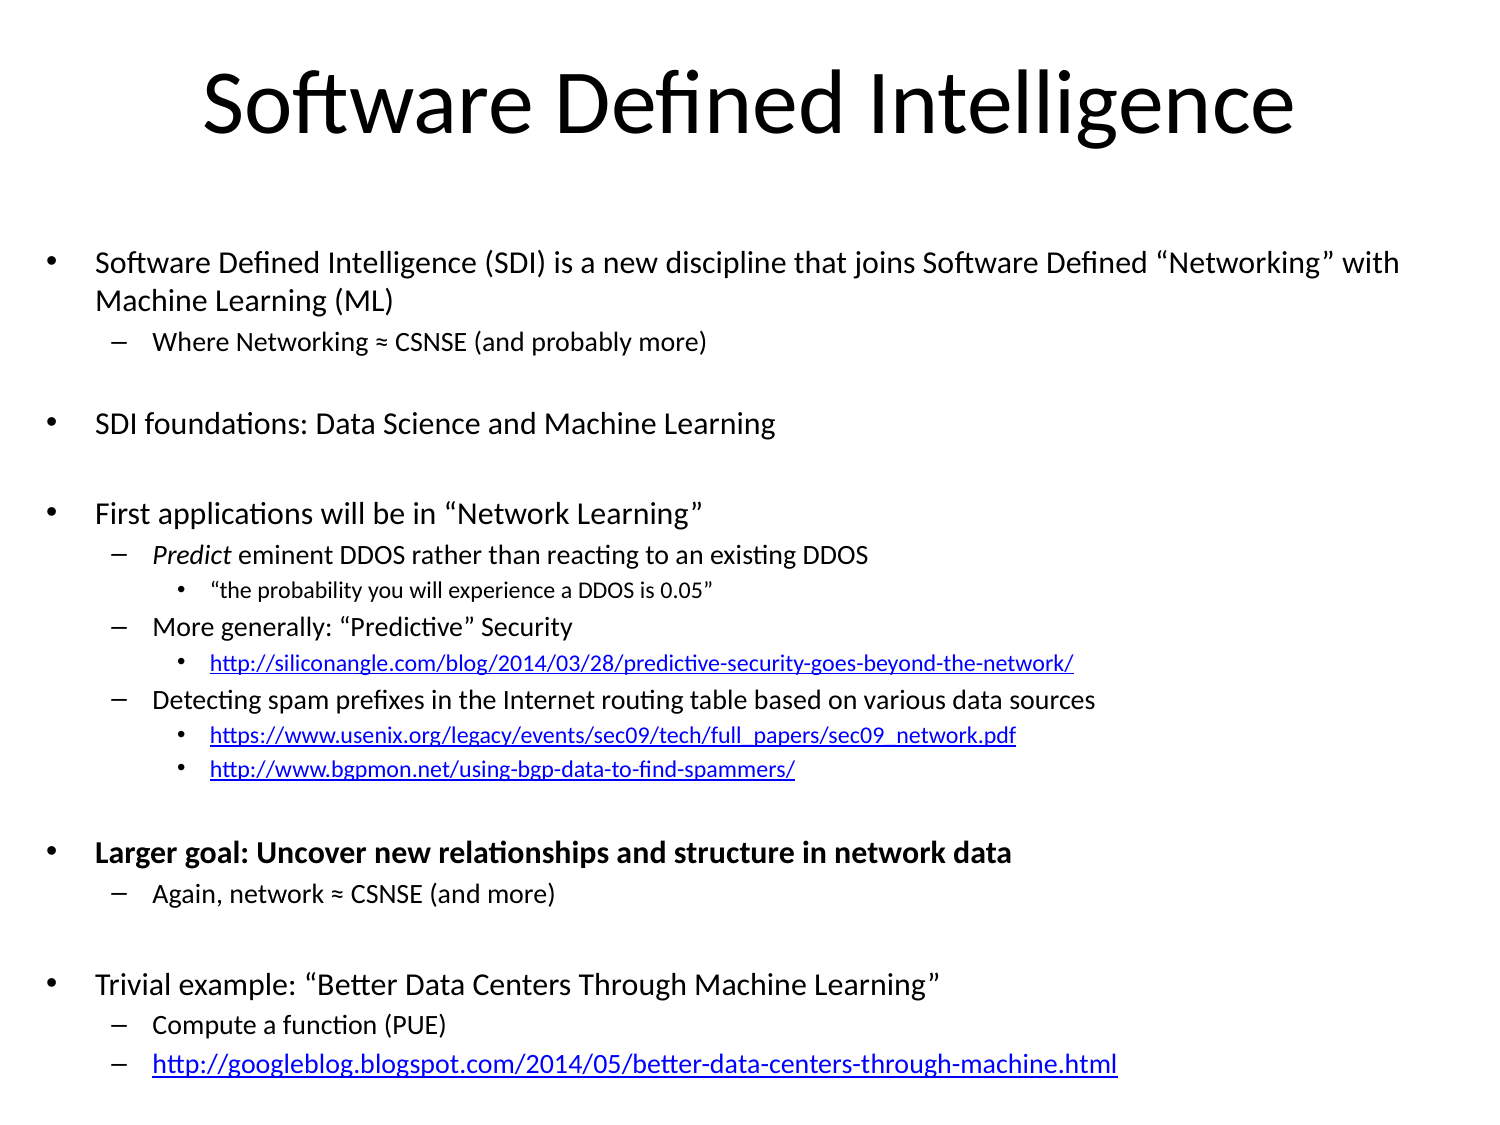

# Software Defined Intelligence
Software Defined Intelligence (SDI) is a new discipline that joins Software Defined “Networking” with Machine Learning (ML)
Where Networking ≈ CSNSE (and probably more)

SDI foundations: Data Science and Machine Learning

First applications will be in “Network Learning”
Predict eminent DDOS rather than reacting to an existing DDOS
“the probability you will experience a DDOS is 0.05”
More generally: “Predictive” Security
http://siliconangle.com/blog/2014/03/28/predictive-security-goes-beyond-the-network/
Detecting spam prefixes in the Internet routing table based on various data sources
https://www.usenix.org/legacy/events/sec09/tech/full_papers/sec09_network.pdf
http://www.bgpmon.net/using-bgp-data-to-find-spammers/

Larger goal: Uncover new relationships and structure in network data
Again, network ≈ CSNSE (and more)

Trivial example: “Better Data Centers Through Machine Learning”
Compute a function (PUE)
http://googleblog.blogspot.com/2014/05/better-data-centers-through-machine.html